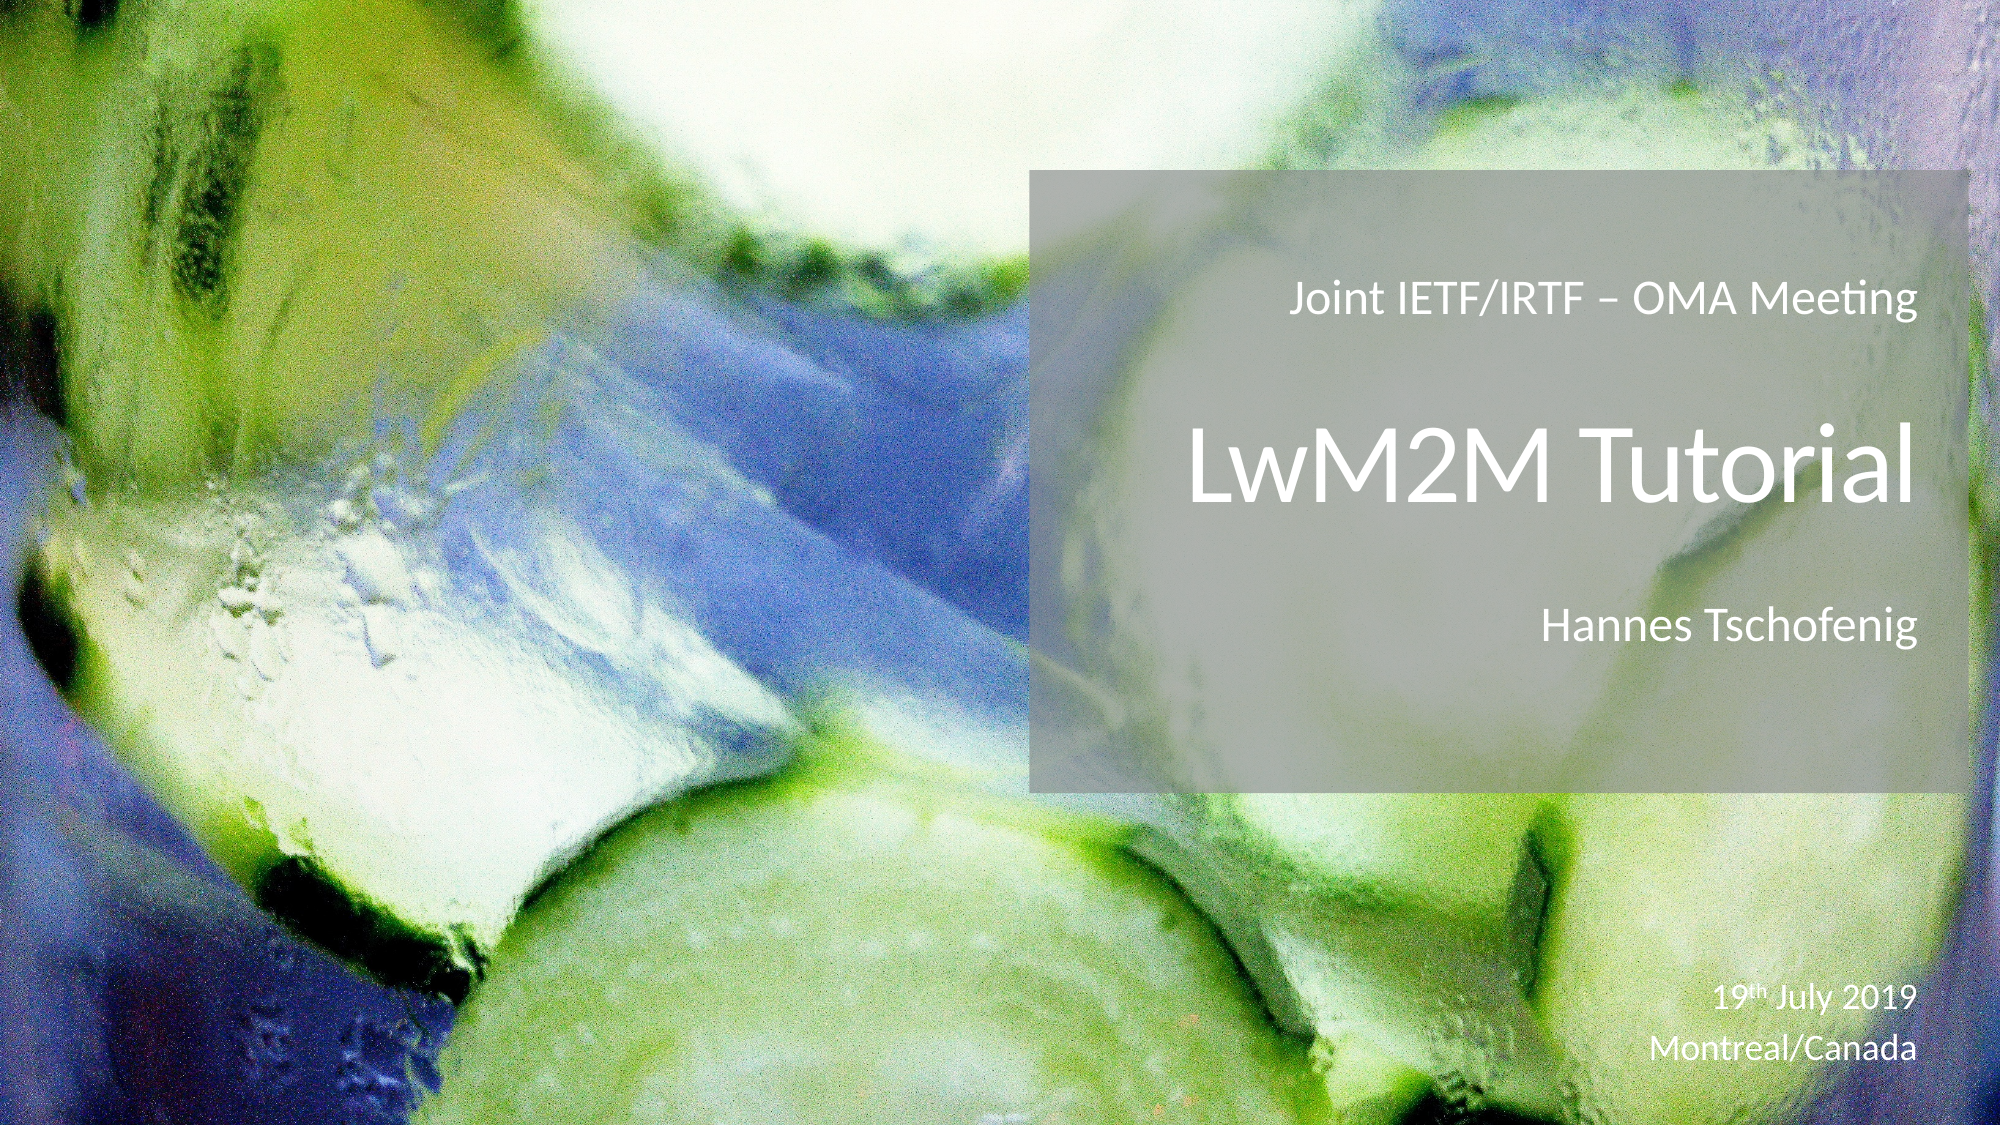

Joint IETF/IRTF – OMA Meeting
# LwM2M Tutorial
Hannes Tschofenig
19th July 2019
Montreal/Canada